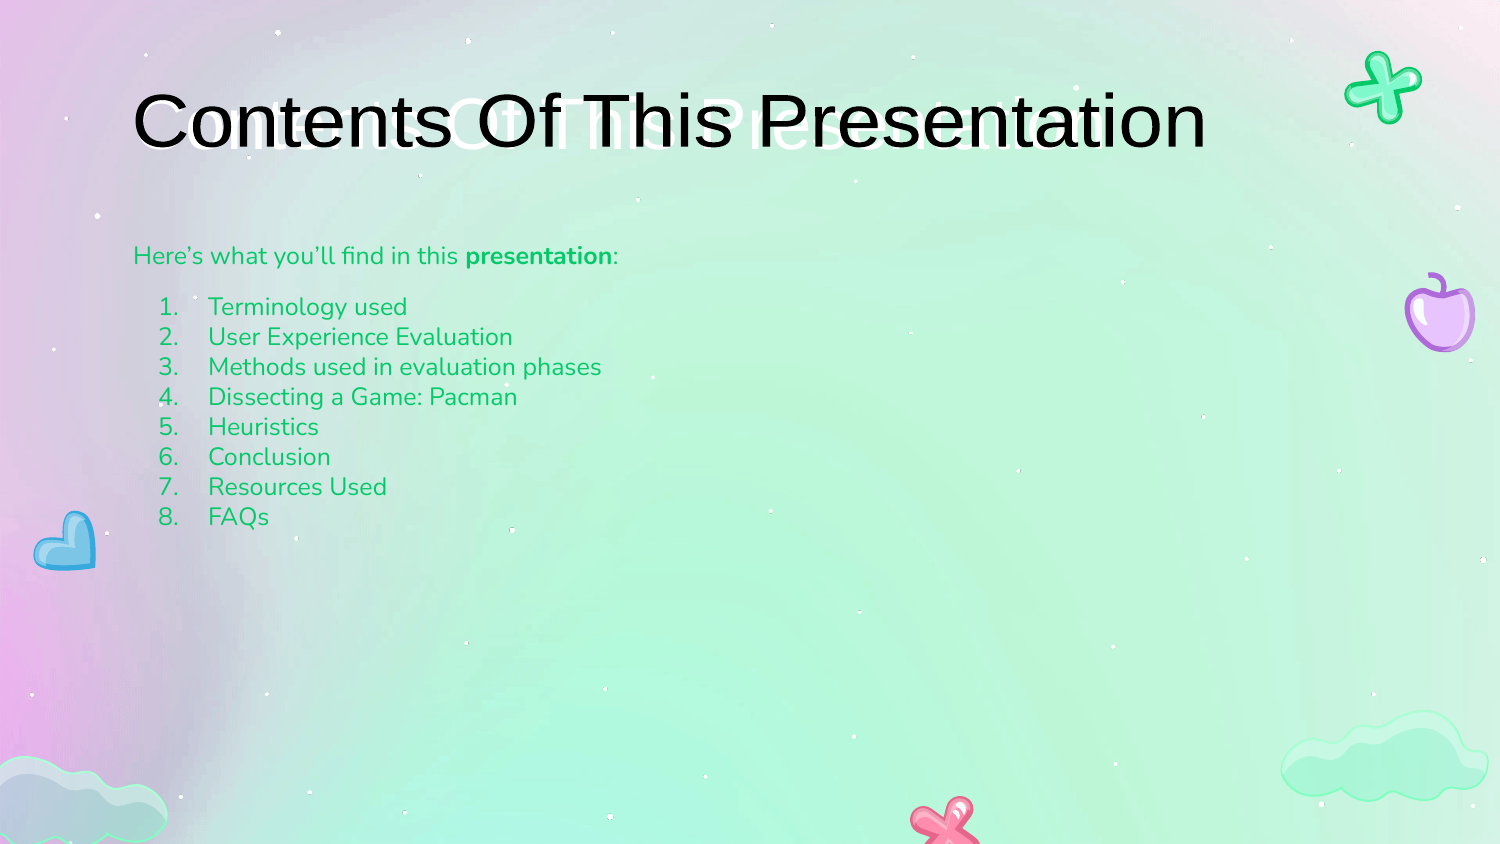

# Contents Of This Presentation
Contents Of This Presentation
Here’s what you’ll find in this presentation:
Terminology used
User Experience Evaluation
Methods used in evaluation phases
Dissecting a Game: Pacman
Heuristics
Conclusion
Resources Used
FAQs